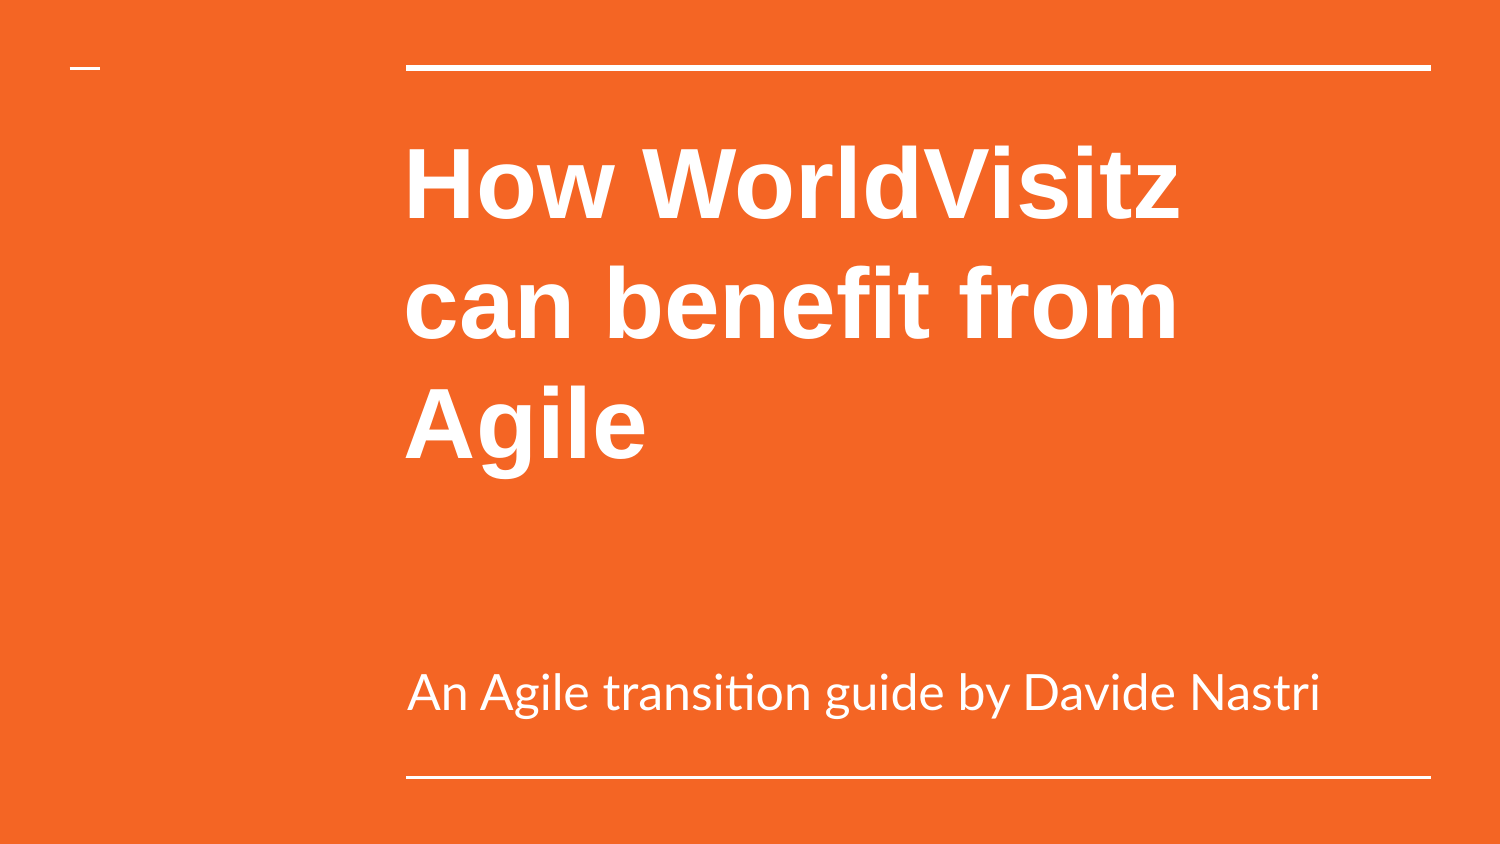

# How WorldVisitz
can benefit from Agile
An Agile transition guide by Davide Nastri